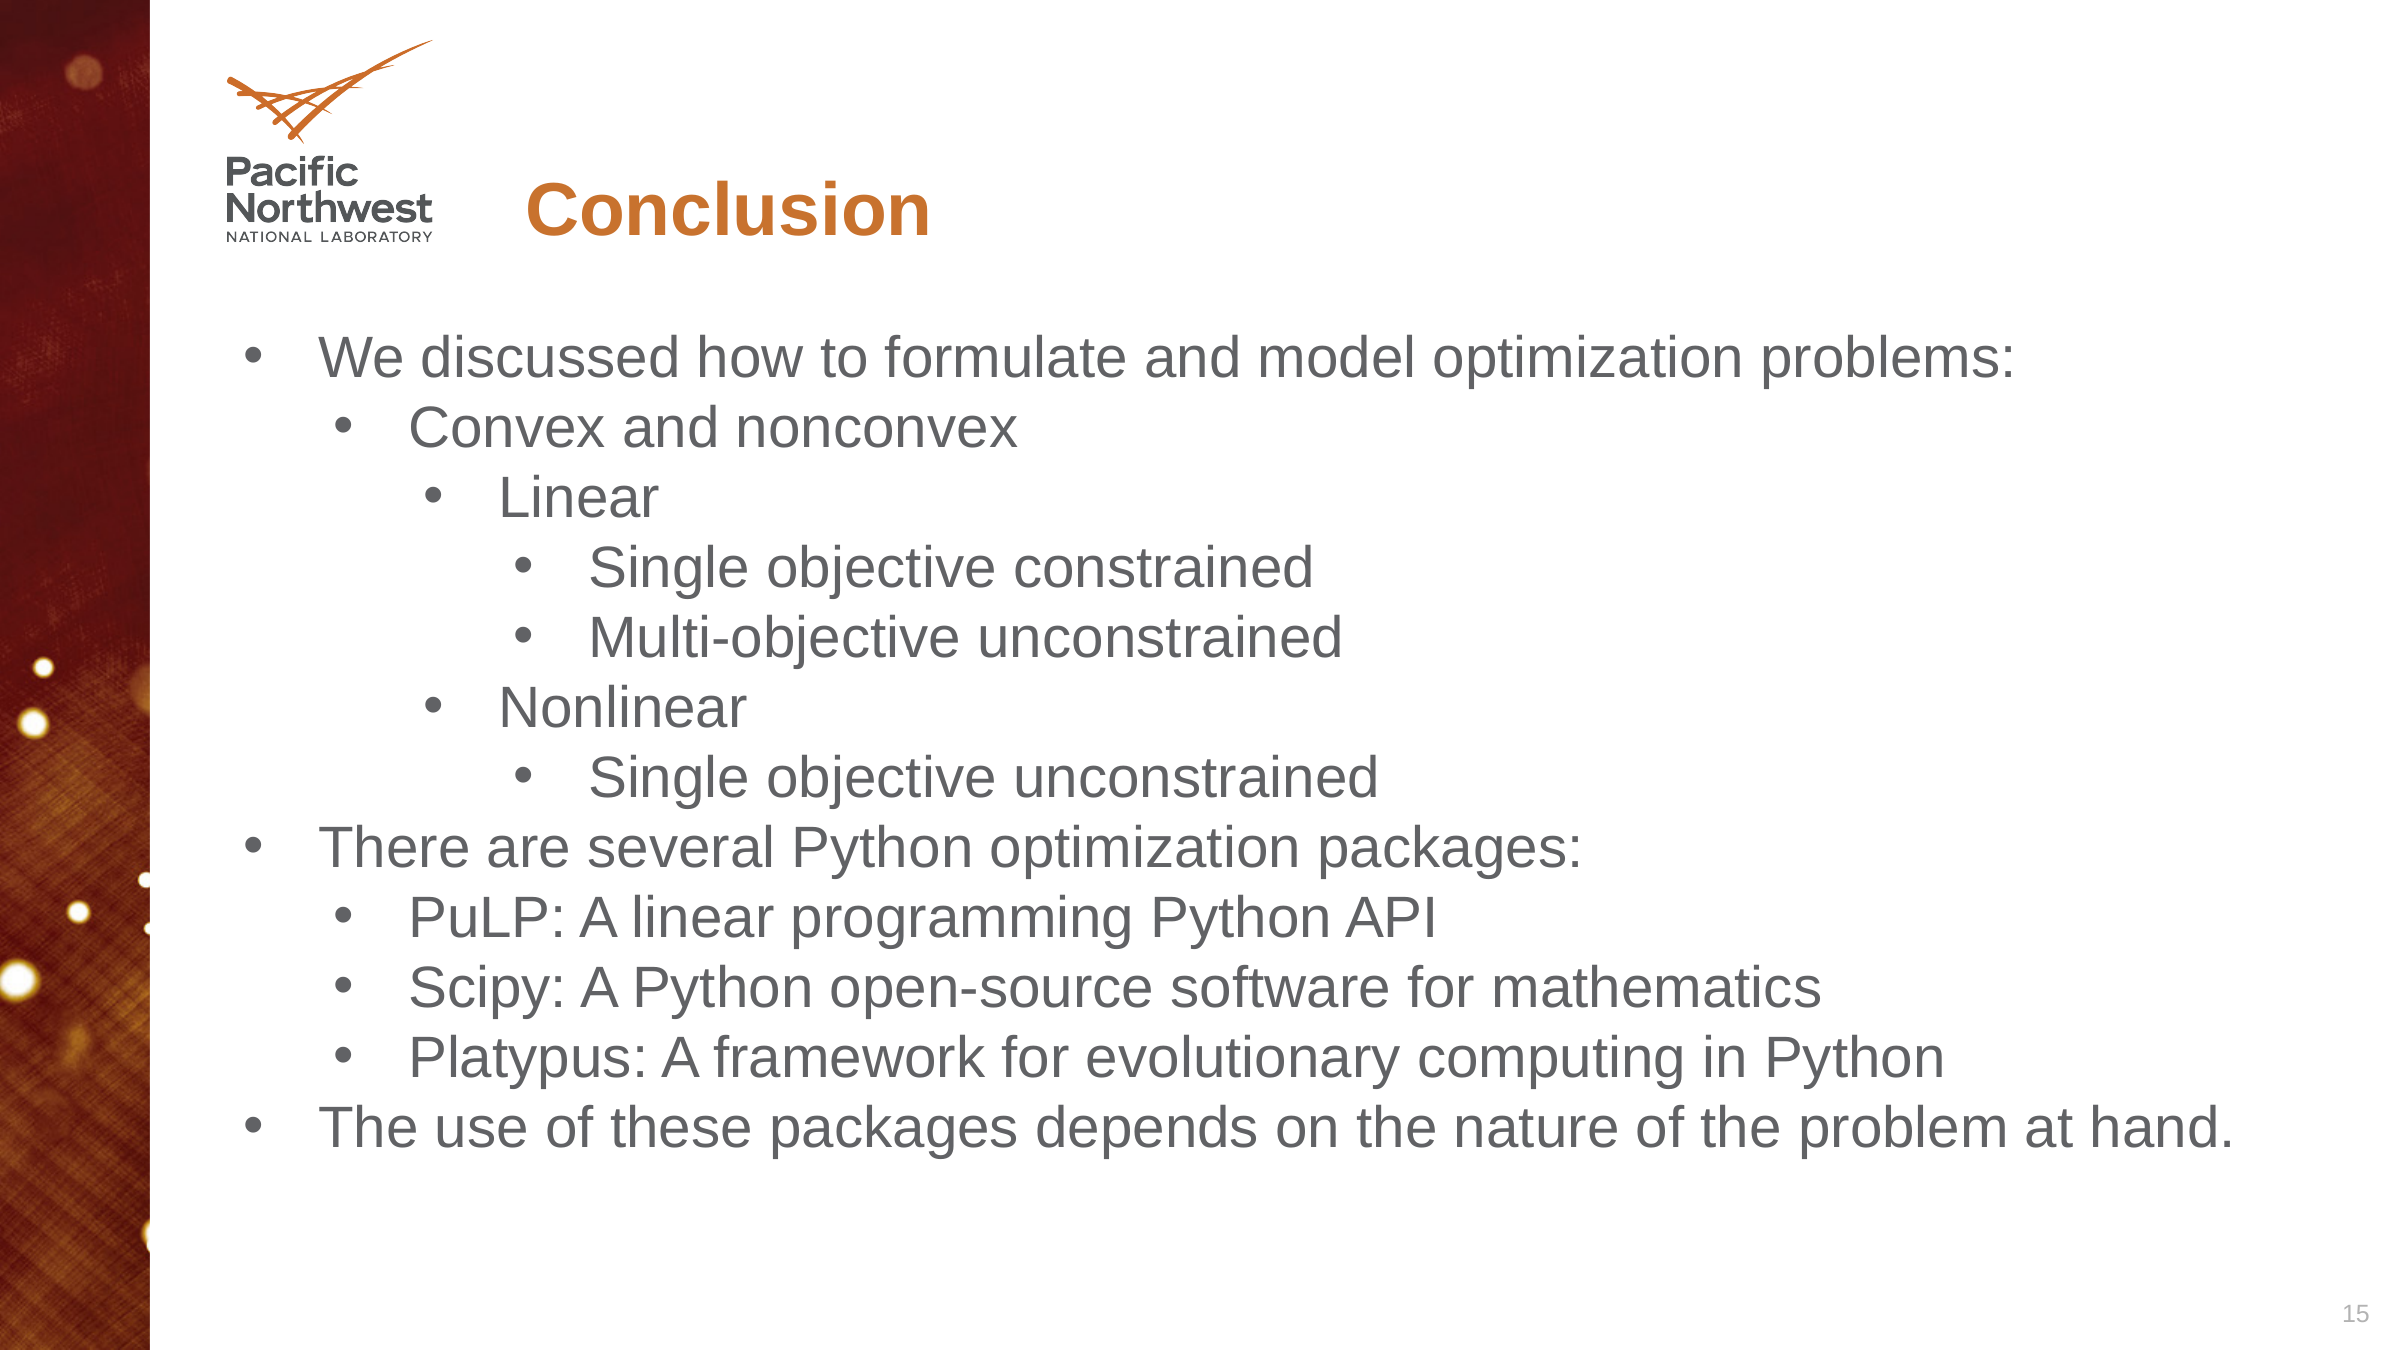

# Conclusion
We discussed how to formulate and model optimization problems:
Convex and nonconvex
Linear
Single objective constrained
Multi-objective unconstrained
Nonlinear
Single objective unconstrained
There are several Python optimization packages:
PuLP: A linear programming Python API
Scipy: A Python open-source software for mathematics
Platypus: A framework for evolutionary computing in Python
The use of these packages depends on the nature of the problem at hand.
15